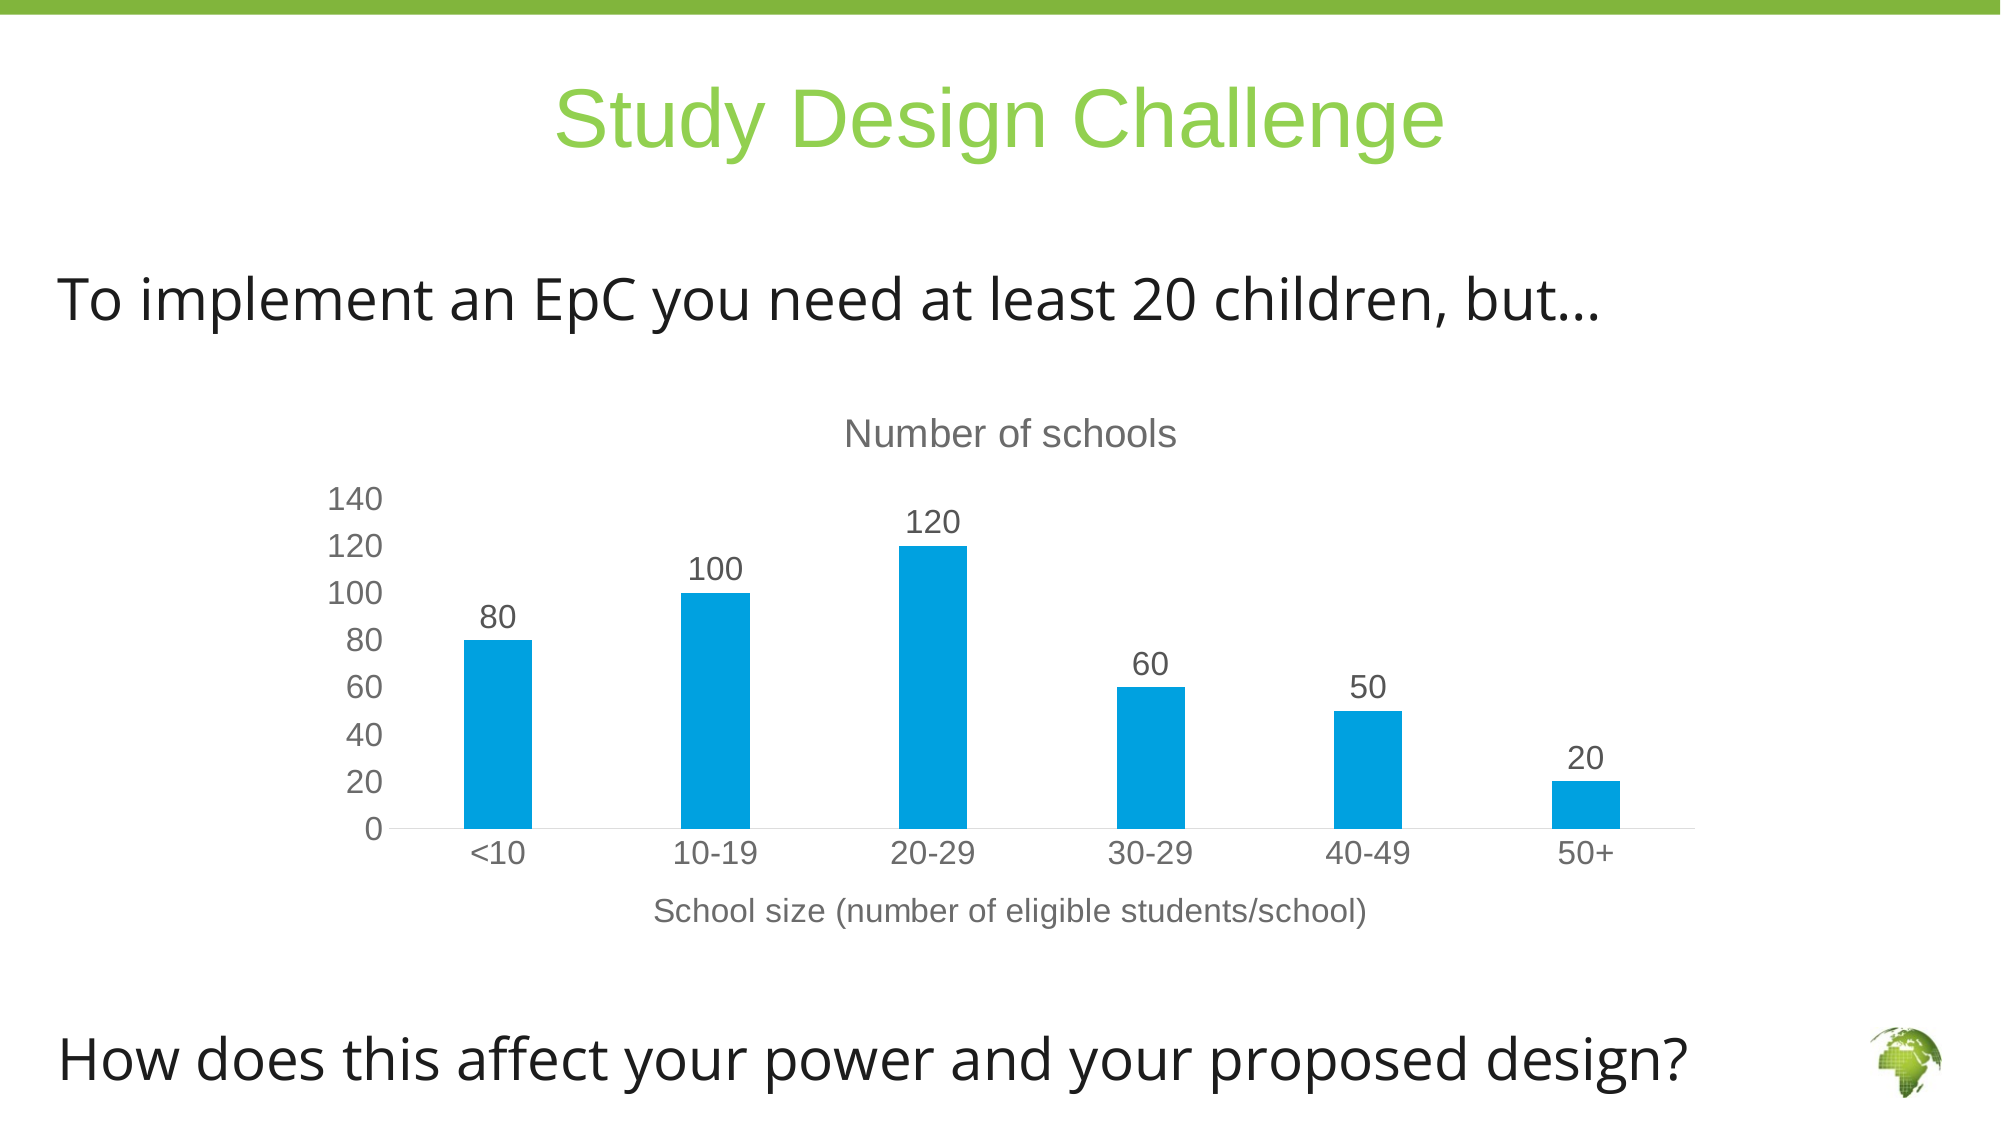

19
# Study Design Challenge
To implement an EpC you need at least 20 children, but…

How does this affect your power and your proposed design?

### Chart:

| Category | Number of schools |
|---|---|
| <10 | 80.0 |
| 10-19 | 100.0 |
| 20-29 | 120.0 |
| 30-29 | 60.0 |
| 40-49 | 50.0 |
| 50+ | 20.0 |